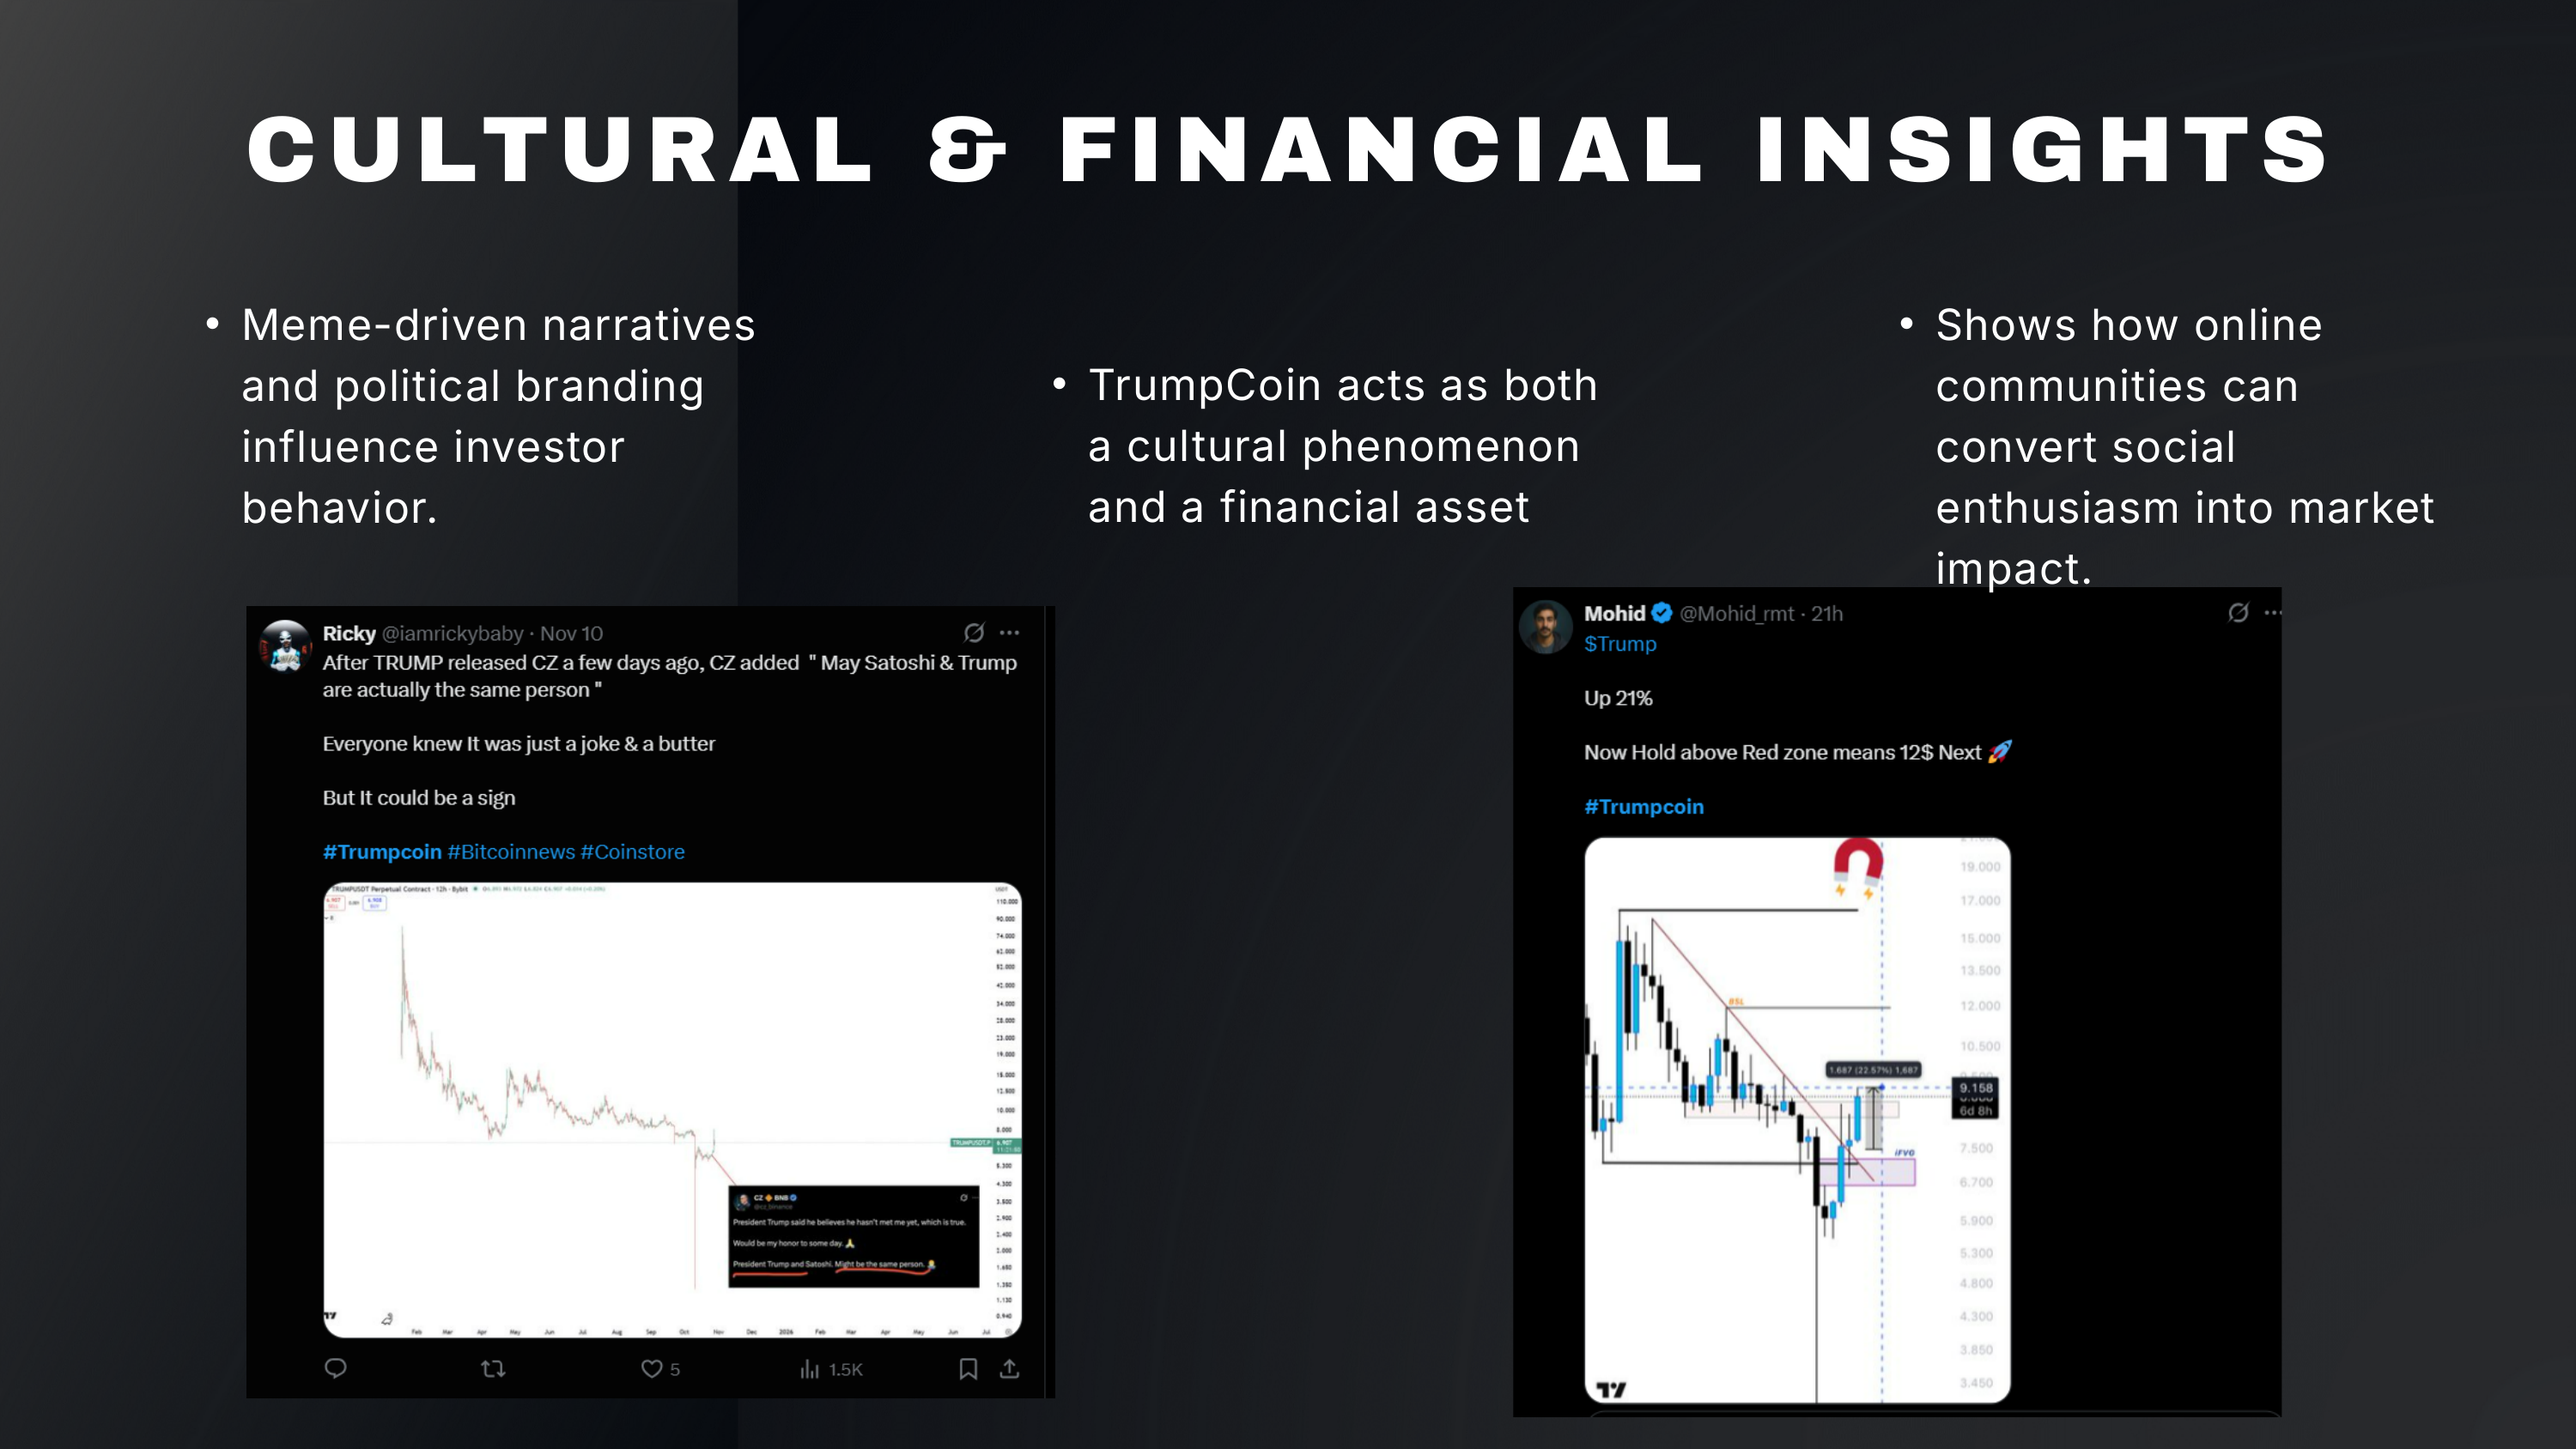

CULTURAL & FINANCIAL INSIGHTS

Shows how online communities can convert social enthusiasm into market impact.

Meme-driven narratives and political branding influence investor behavior.

TrumpCoin acts as both a cultural phenomenon and a financial asset